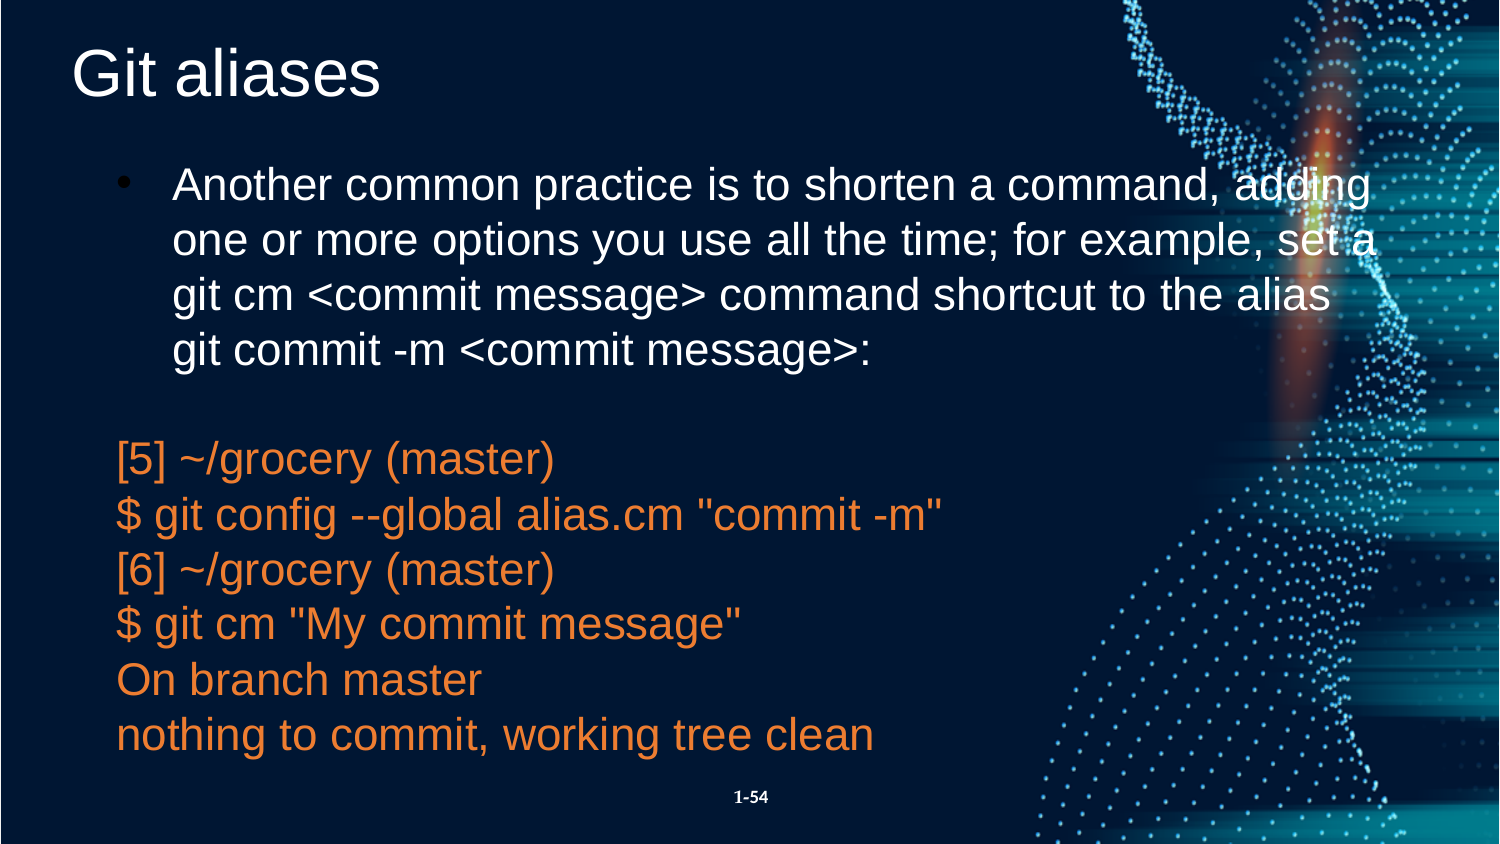

Git aliases
Another common practice is to shorten a command, adding one or more options you use all the time; for example, set a git cm <commit message> command shortcut to the alias git commit -m <commit message>:

[5] ~/grocery (master)
$ git config --global alias.cm "commit -m"
[6] ~/grocery (master)
$ git cm "My commit message"
On branch master
nothing to commit, working tree clean
1-54